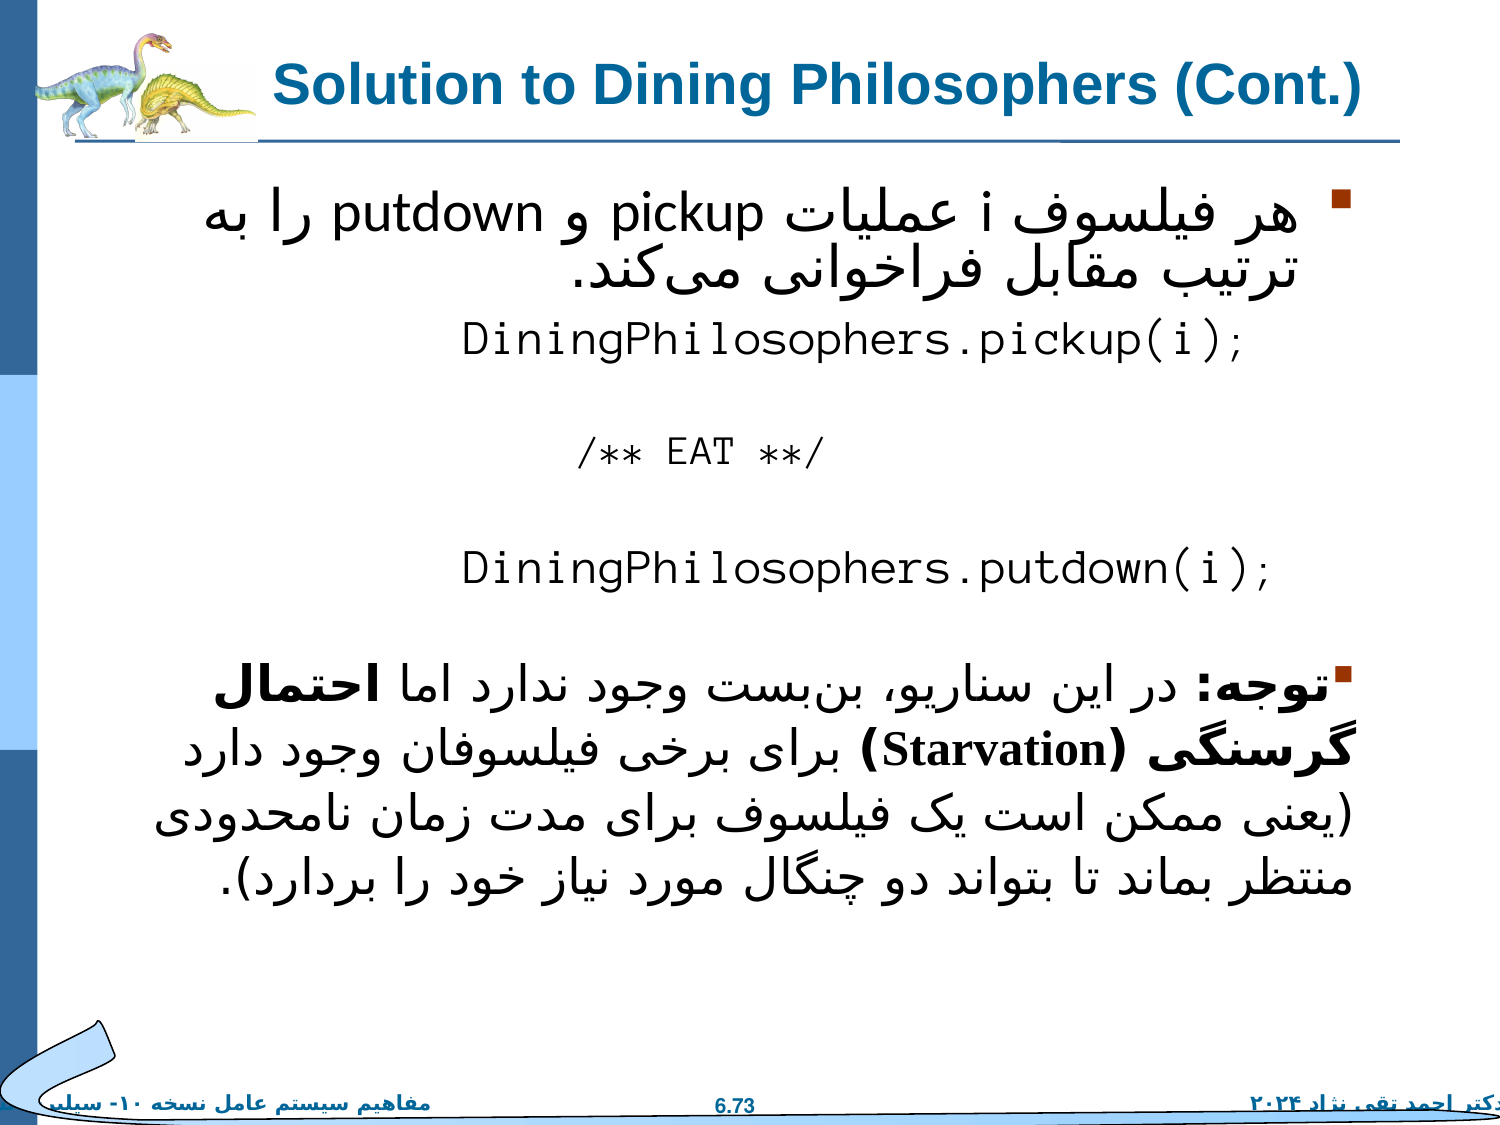

# Solution to Dining Philosophers (Cont.)
هر فیلسوف i عملیات pickup و putdown را به ترتیب مقابل فراخوانی می‌کند.
              DiningPhilosophers.pickup(i);

                   /** EAT **/

              DiningPhilosophers.putdown(i);

توجه: در این سناریو، بن‌بست وجود ندارد اما احتمال گرسنگی (Starvation) برای برخی فیلسوفان وجود دارد (یعنی ممکن است یک فیلسوف برای مدت زمان نامحدودی منتظر بماند تا بتواند دو چنگال مورد نیاز خود را بردارد).